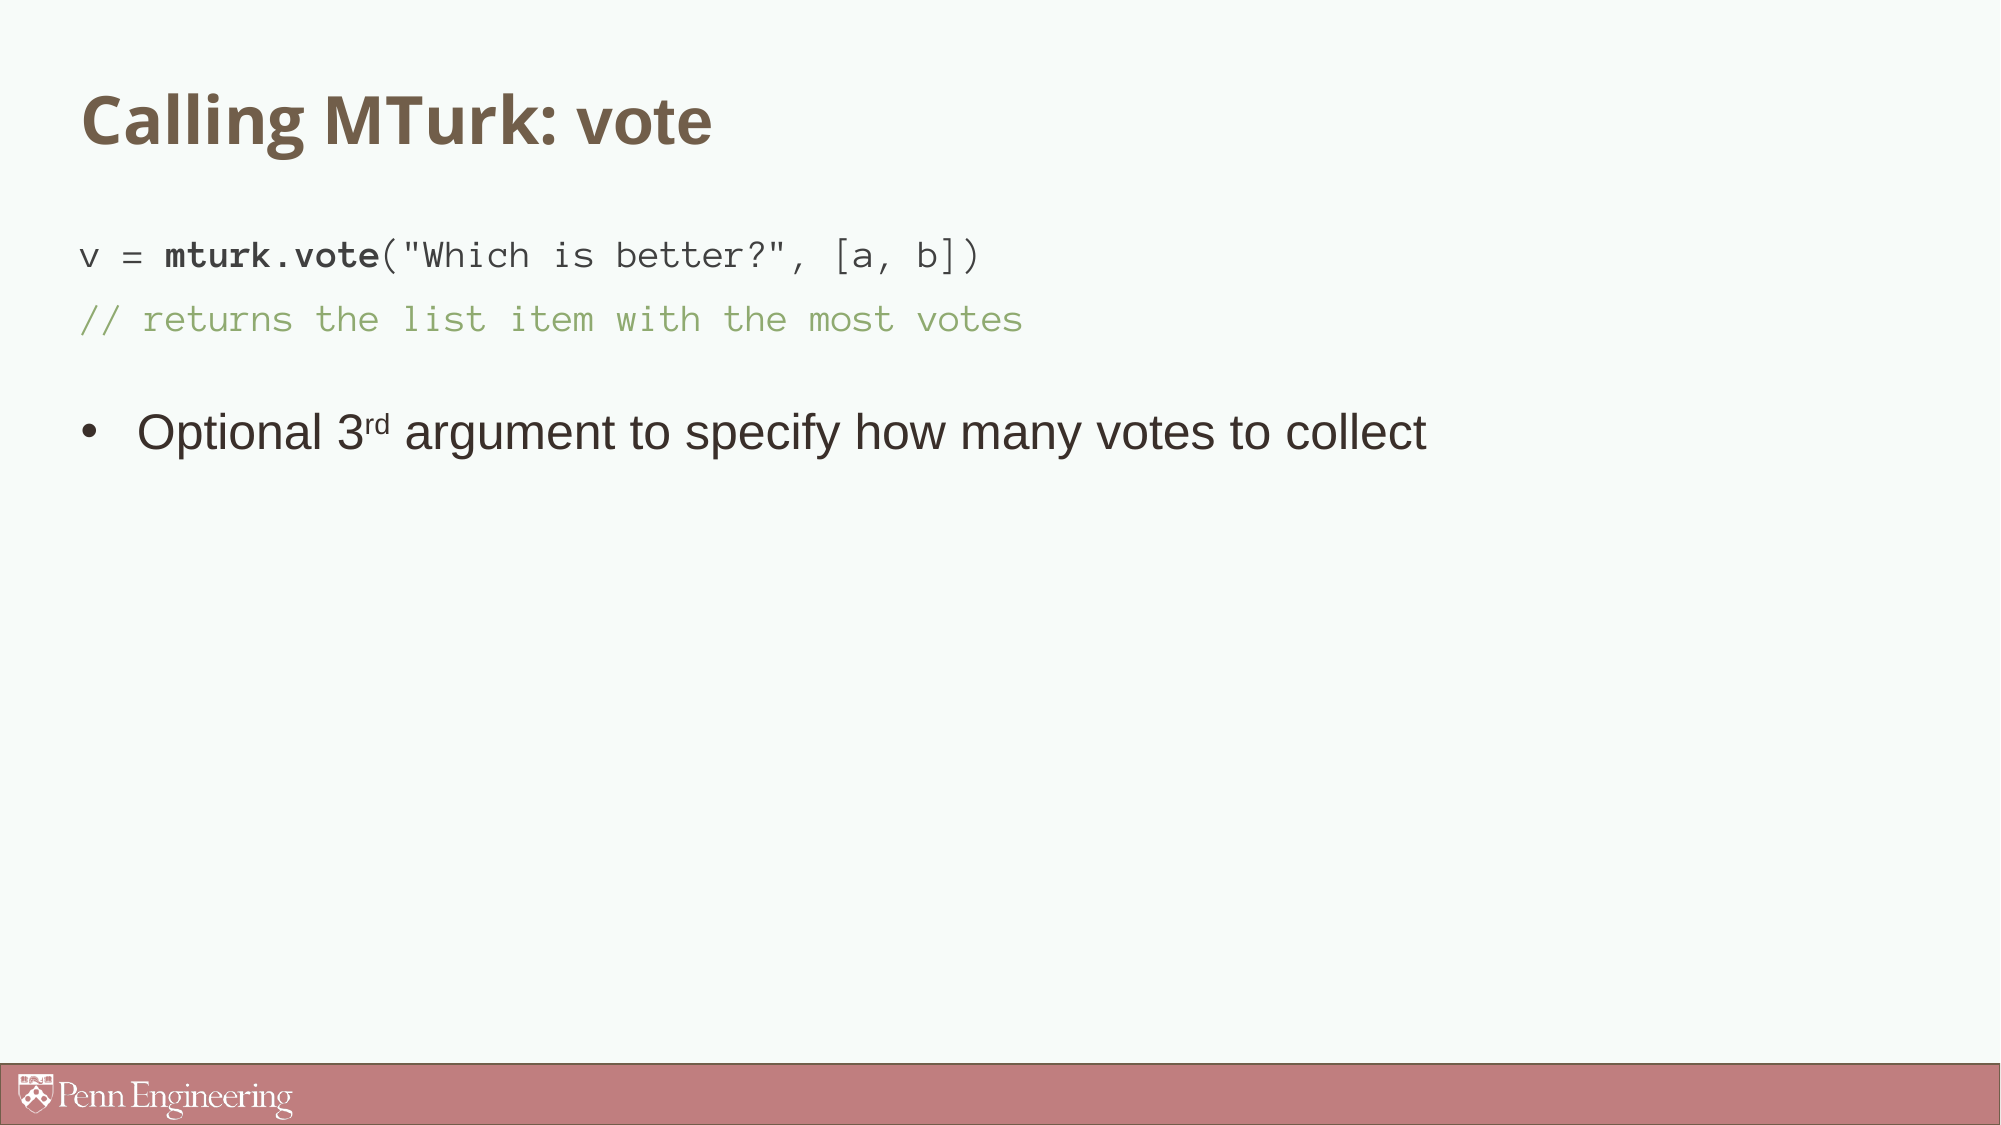

# Calling MTurk: vote
v = mturk.vote("Which is better?", [a, b])
// returns the list item with the most votes

Optional 3rd argument to specify how many votes to collect